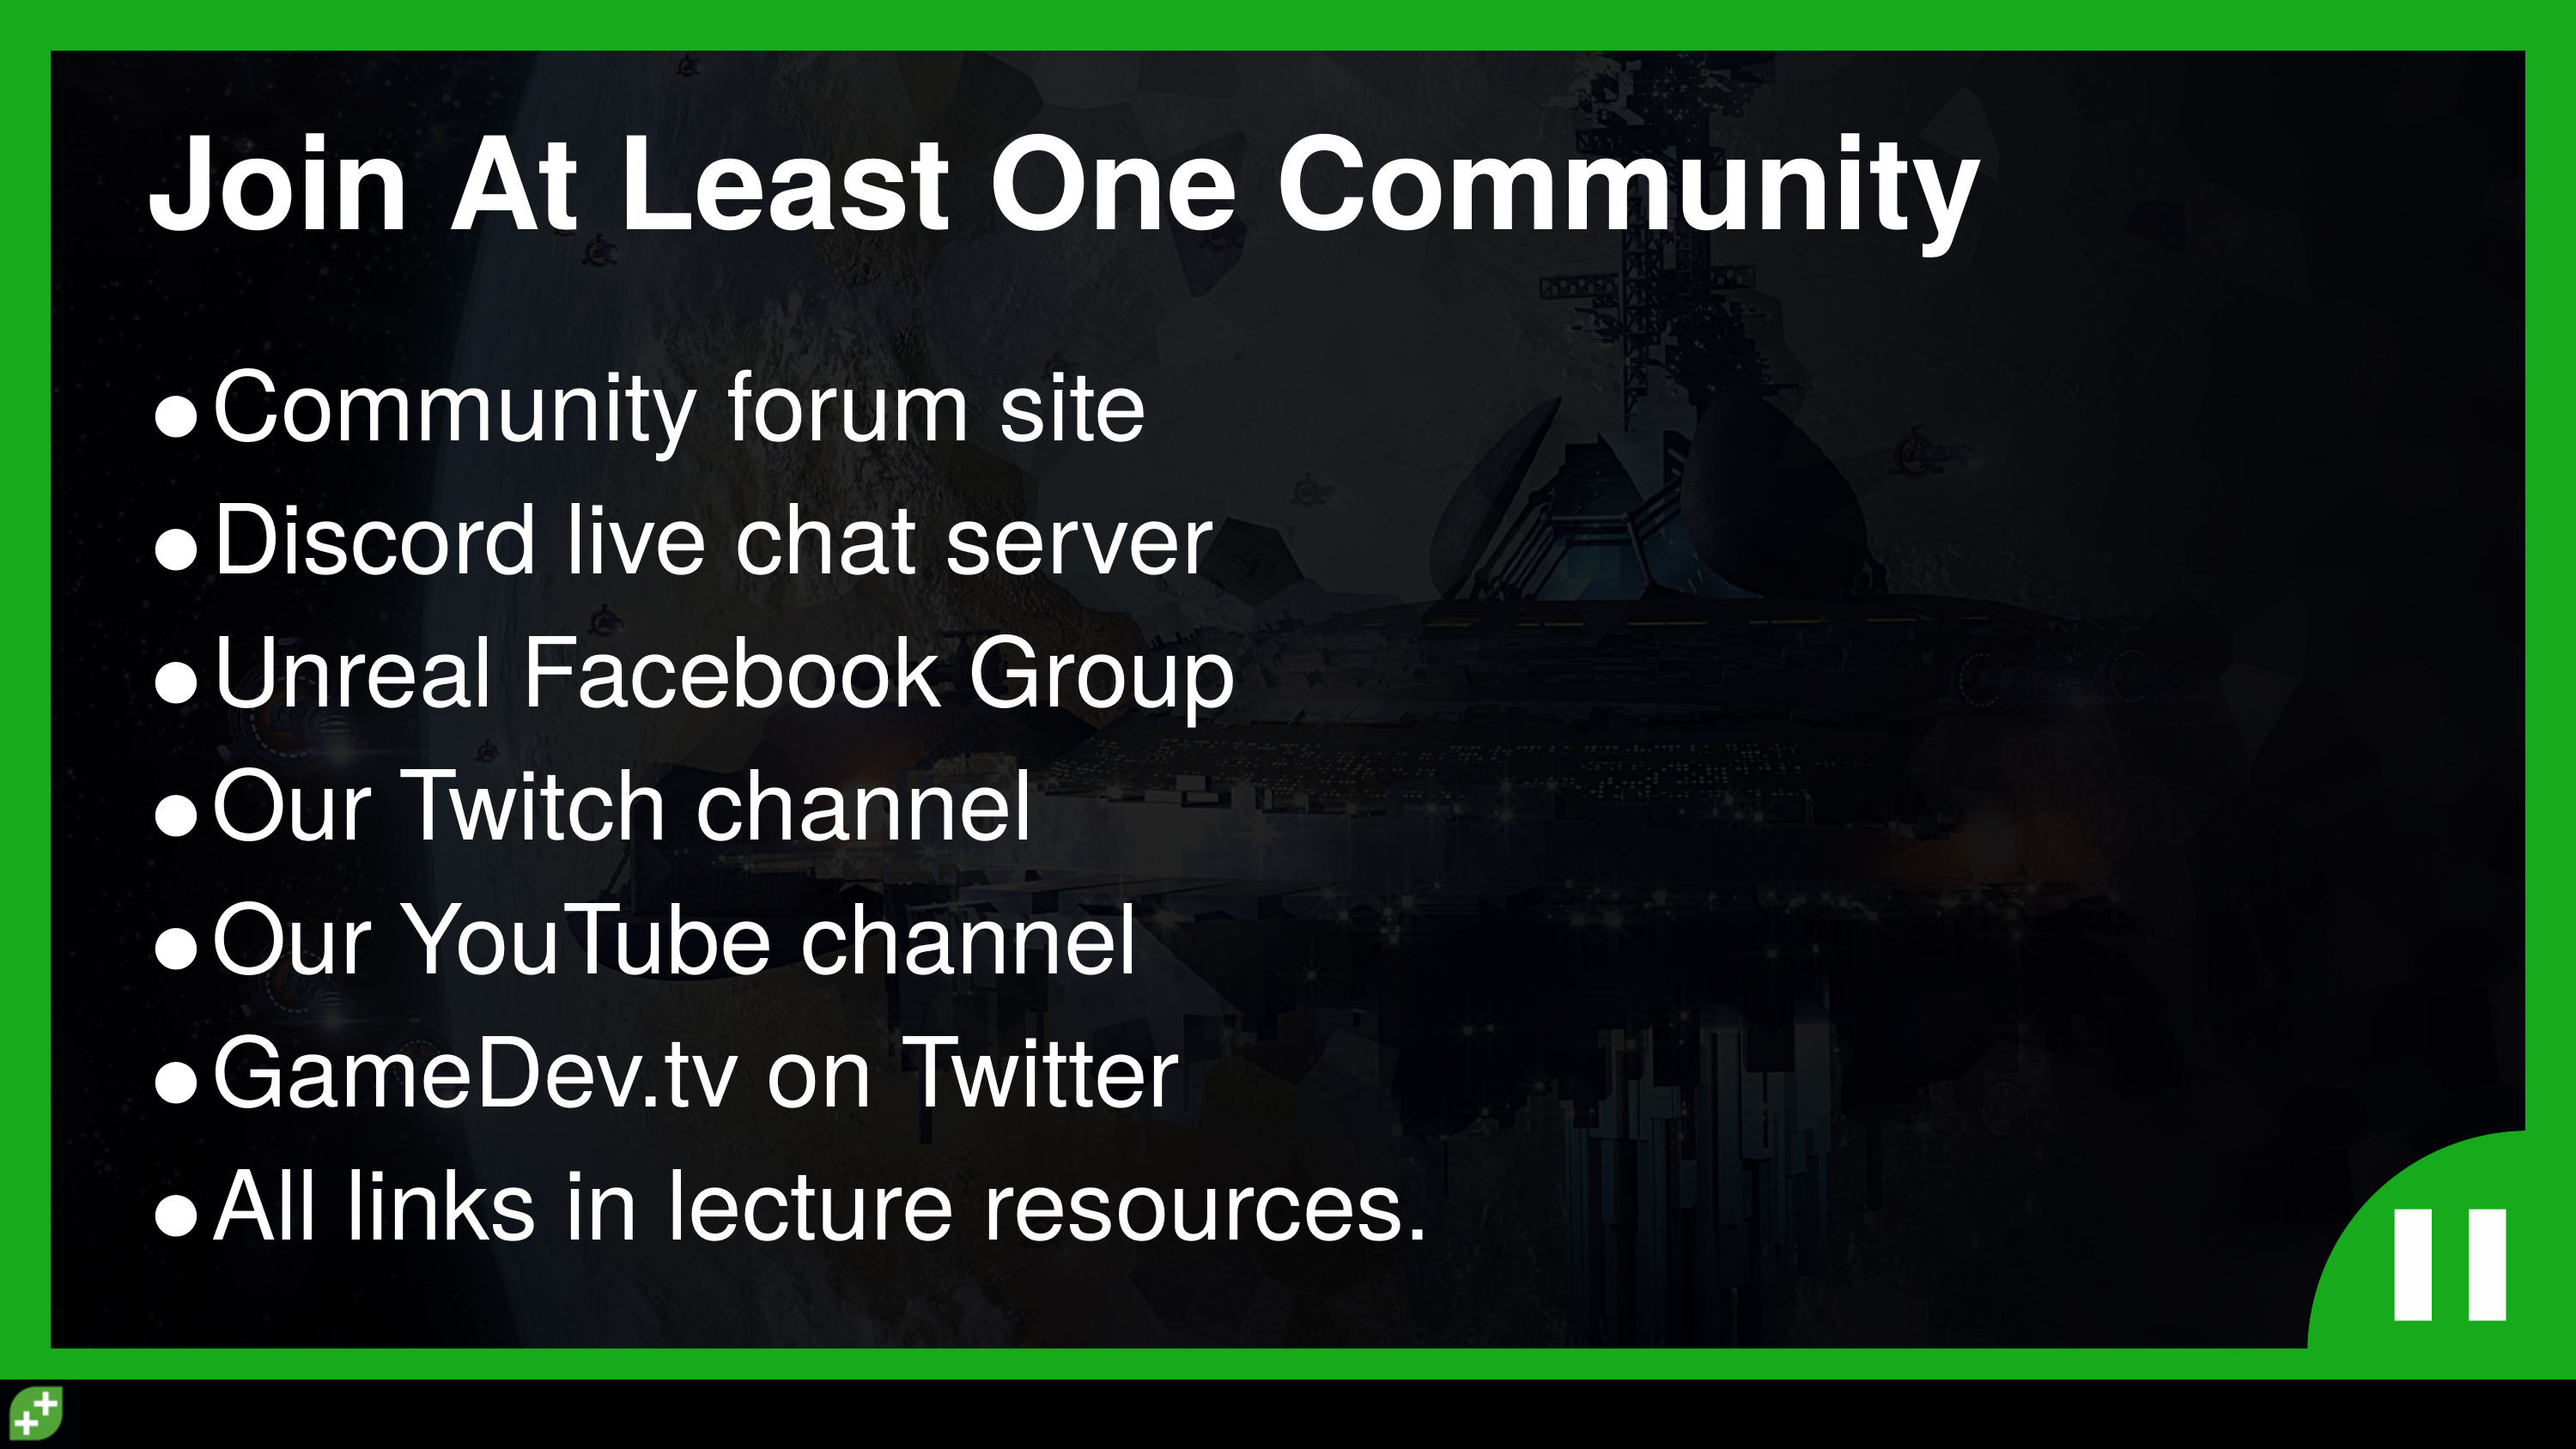

# Join At Least One Community
Community forum site
Discord live chat server
Unreal Facebook Group
Our Twitch channel
Our YouTube channel
GameDev.tv on Twitter
All links in lecture resources.